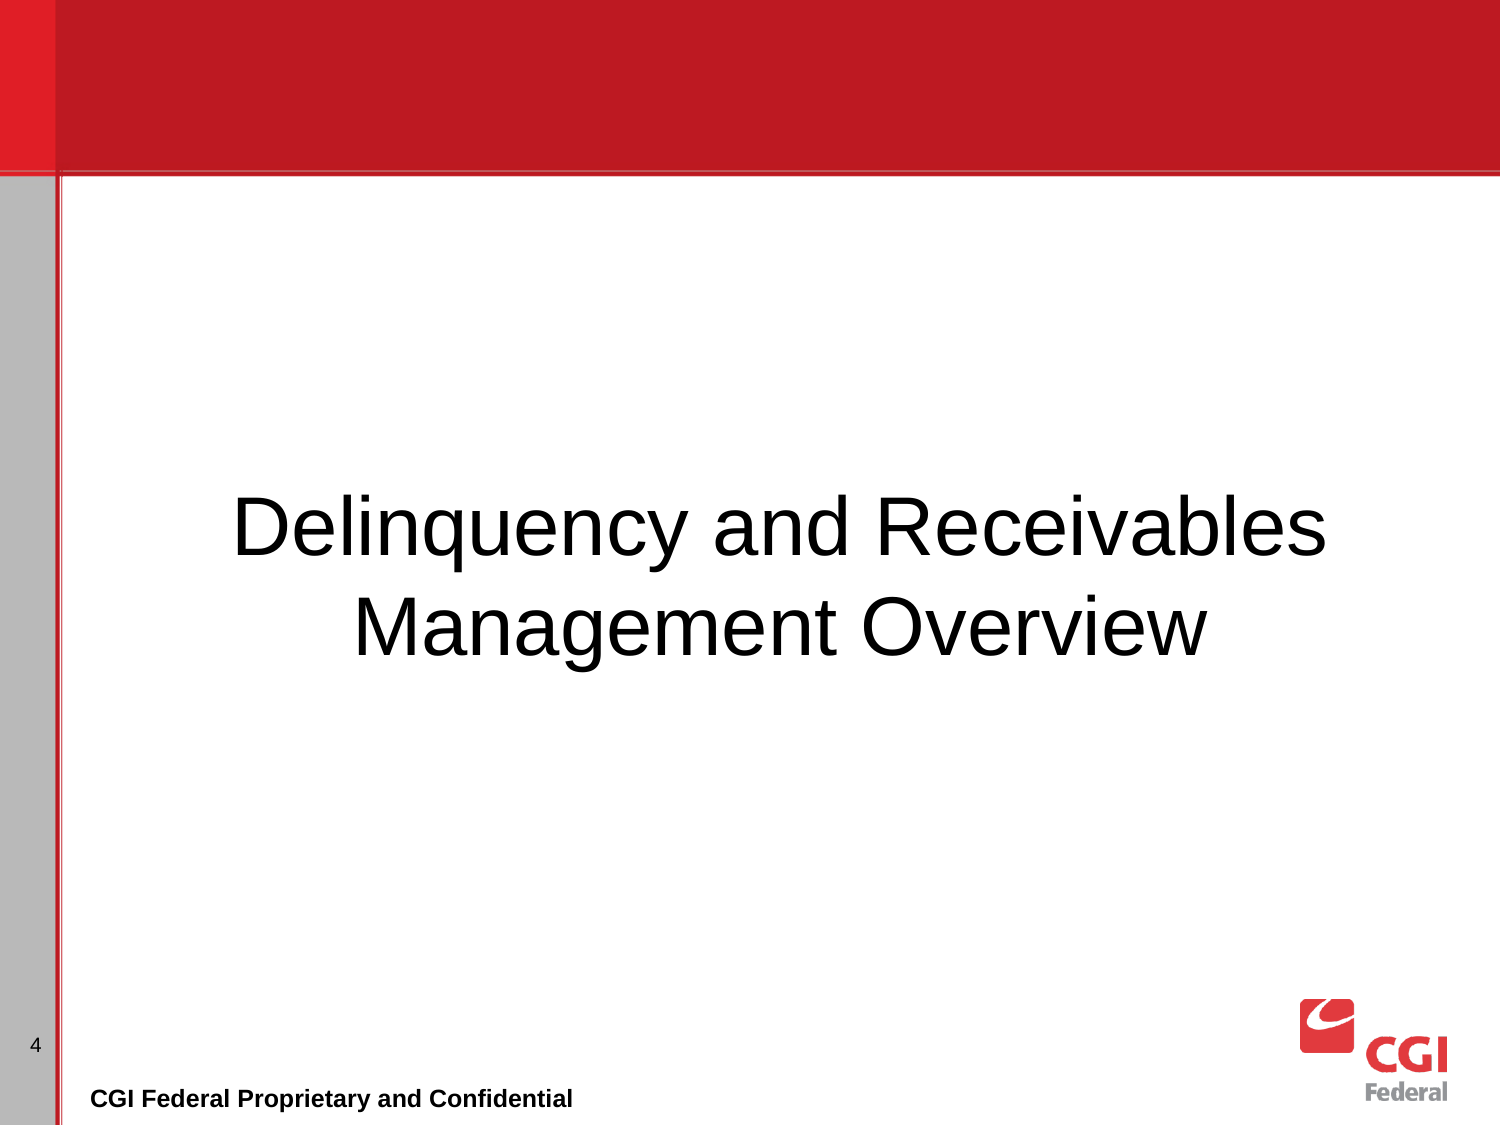

# Delinquency and Receivables Management Overview
4
CGI Federal Proprietary and Confidential